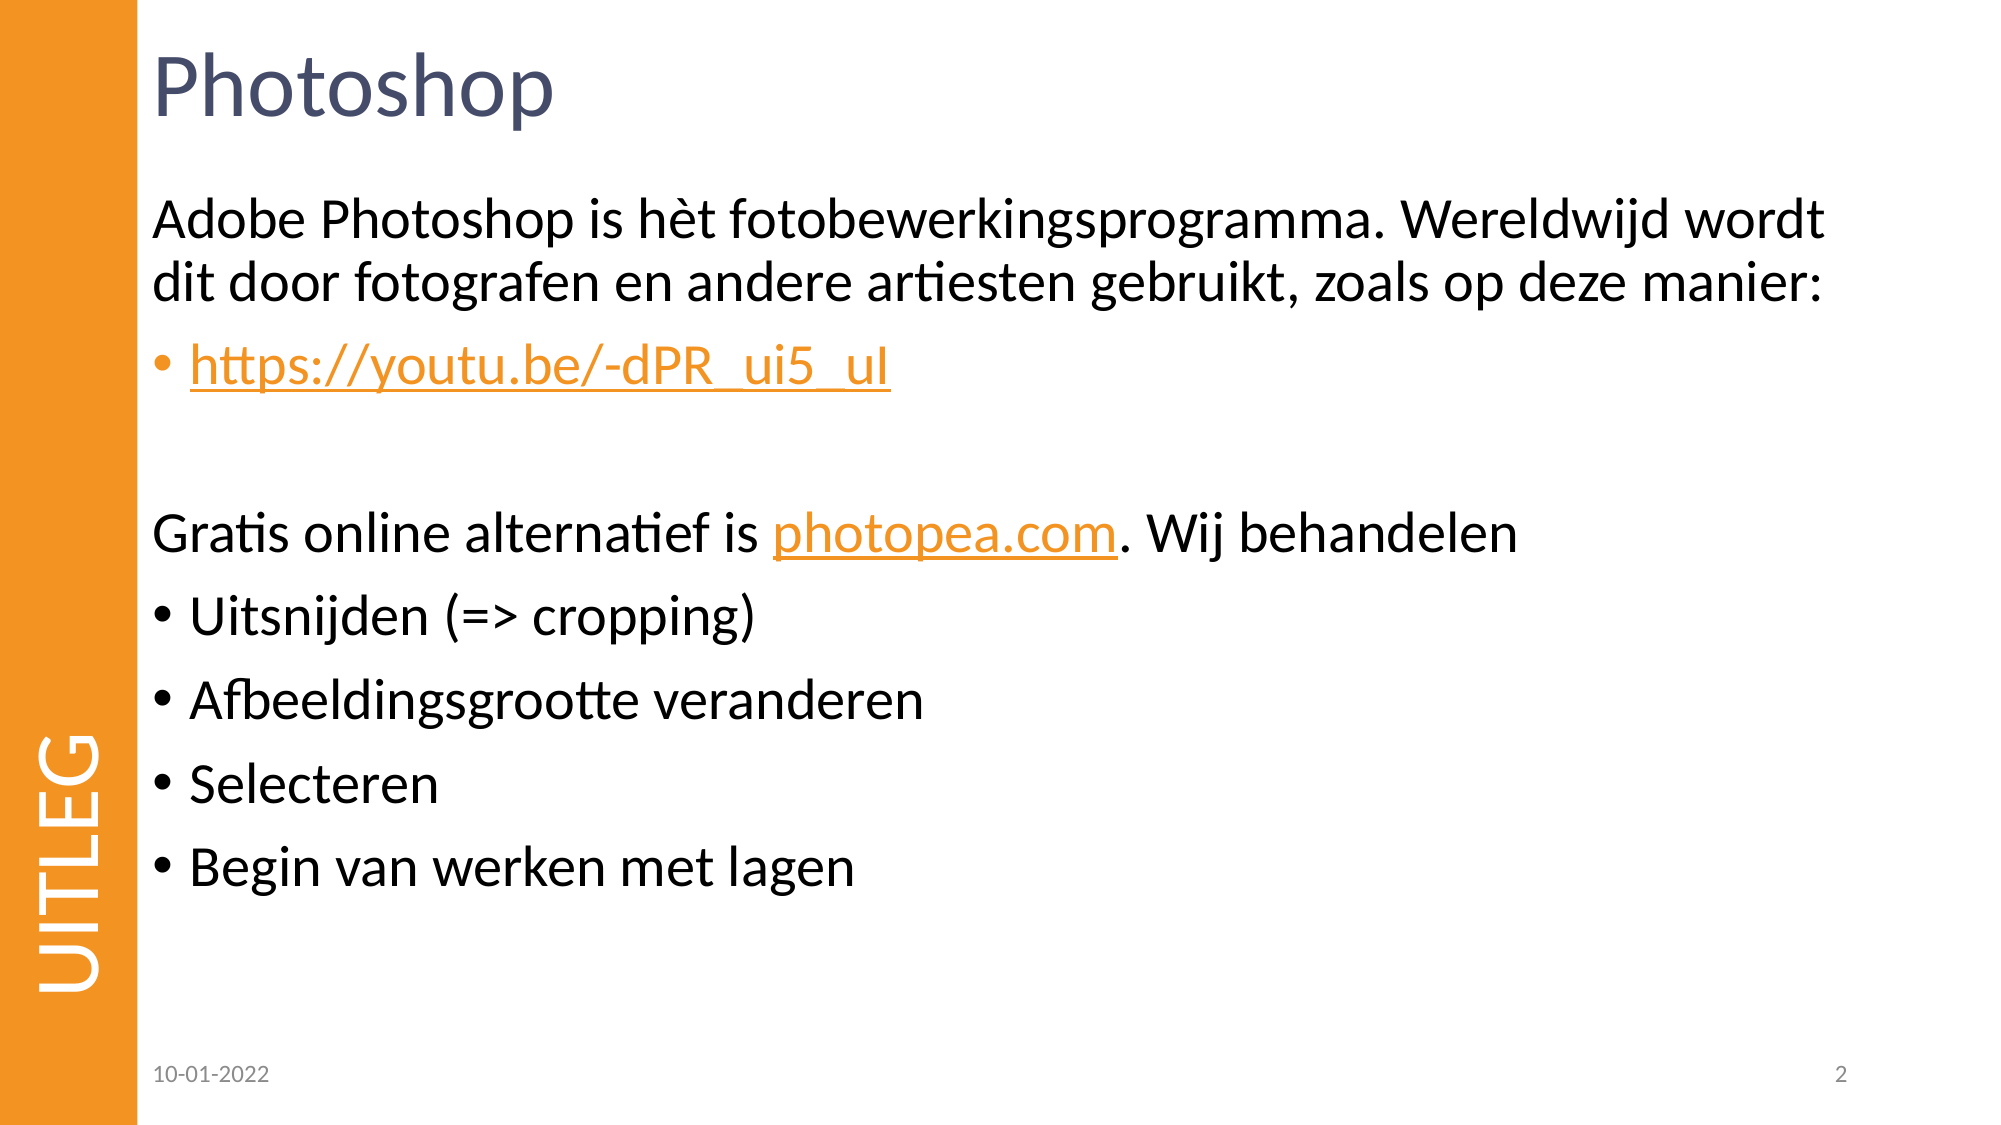

# Photoshop
Adobe Photoshop is hèt fotobewerkingsprogramma. Wereldwijd wordt dit door fotografen en andere artiesten gebruikt, zoals op deze manier:
https://youtu.be/-dPR_ui5_uI

Gratis online alternatief is photopea.com. Wij behandelen
Uitsnijden (=> cropping)
Afbeeldingsgrootte veranderen
Selecteren
Begin van werken met lagen

UITLEG
10-01-2022

2